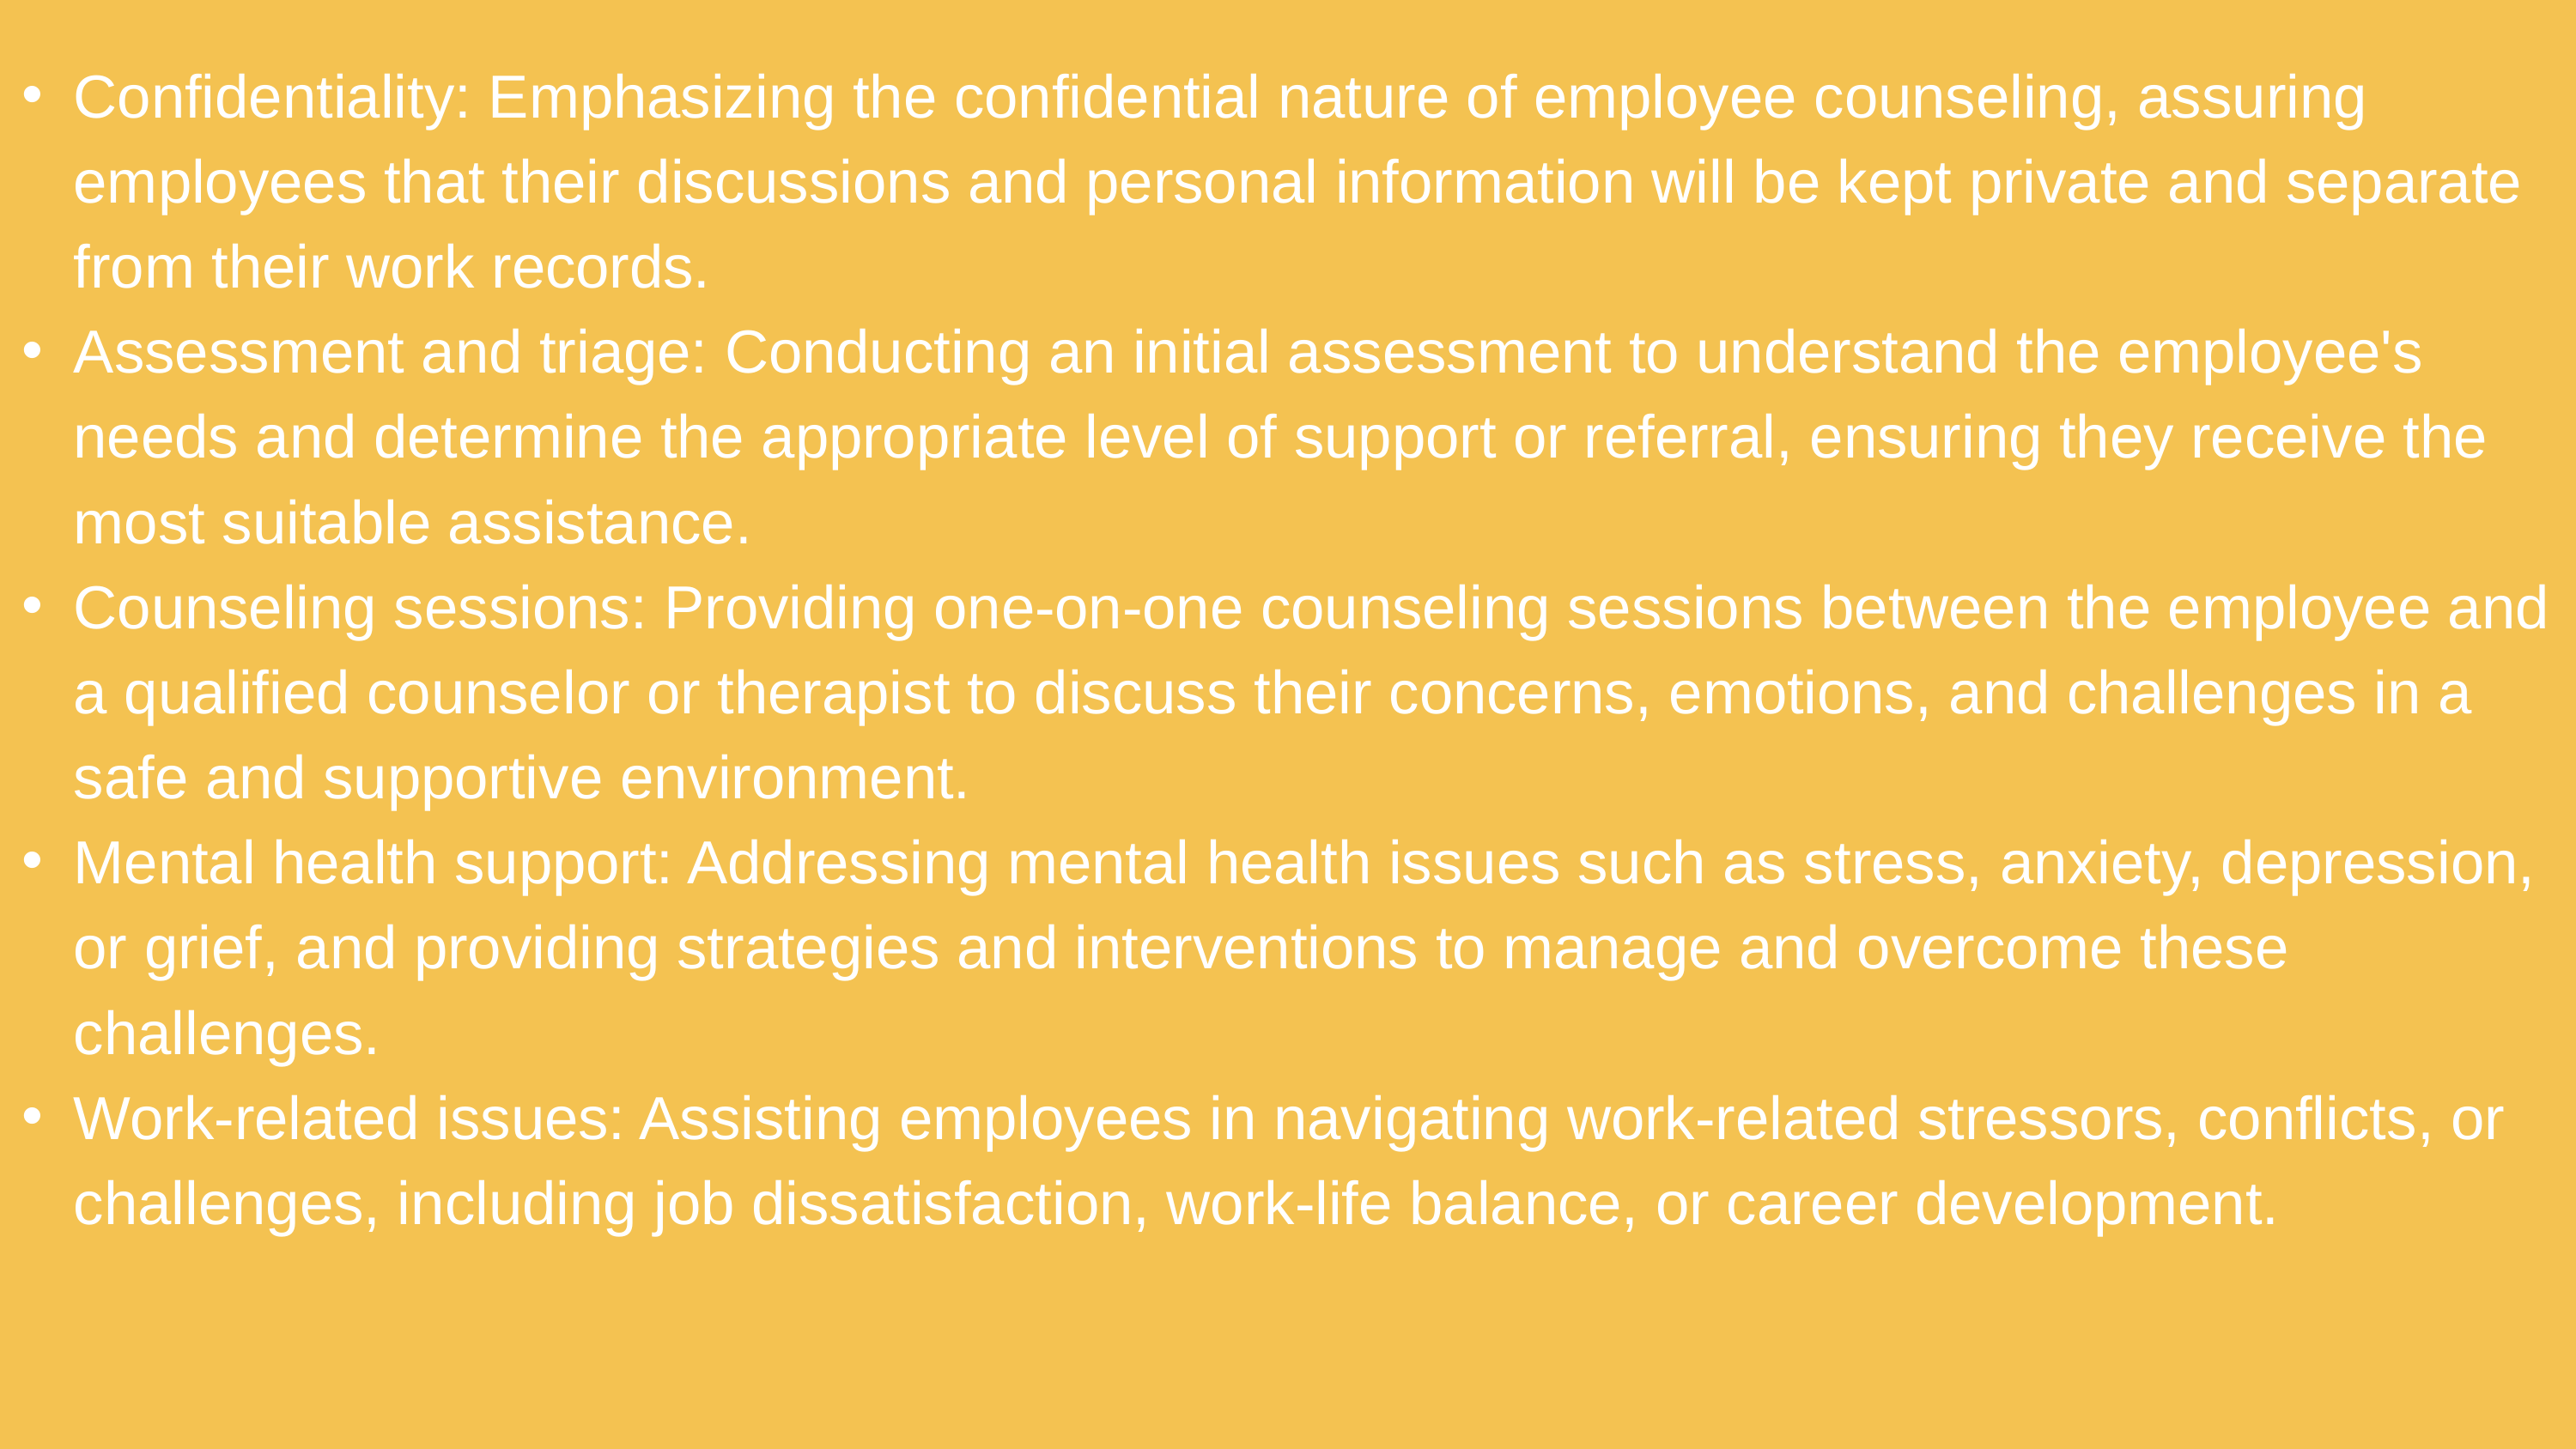

Confidentiality: Emphasizing the confidential nature of employee counseling, assuring employees that their discussions and personal information will be kept private and separate from their work records.
Assessment and triage: Conducting an initial assessment to understand the employee's needs and determine the appropriate level of support or referral, ensuring they receive the most suitable assistance.
Counseling sessions: Providing one-on-one counseling sessions between the employee and a qualified counselor or therapist to discuss their concerns, emotions, and challenges in a safe and supportive environment.
Mental health support: Addressing mental health issues such as stress, anxiety, depression, or grief, and providing strategies and interventions to manage and overcome these challenges.
Work-related issues: Assisting employees in navigating work-related stressors, conflicts, or challenges, including job dissatisfaction, work-life balance, or career development.